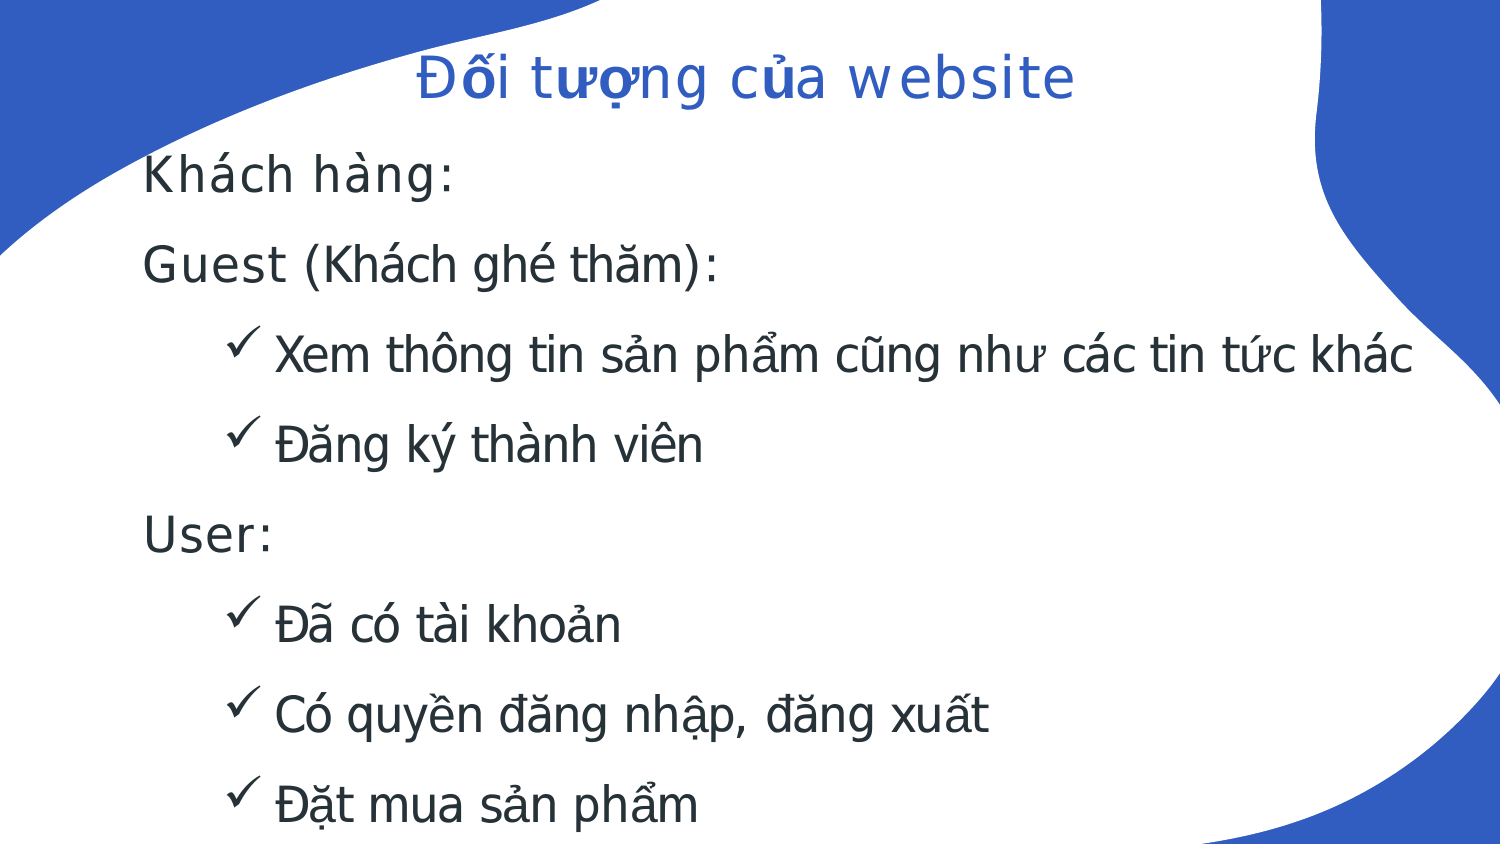

# Đối tượng của website
Khách hàng:
Guest (Khách ghé thăm):
Xem thông tin sản phẩm cũng như các tin tức khác
Đăng ký thành viên
User:
Đã có tài khoản
Có quyền đăng nhập, đăng xuất
Đặt mua sản phẩm